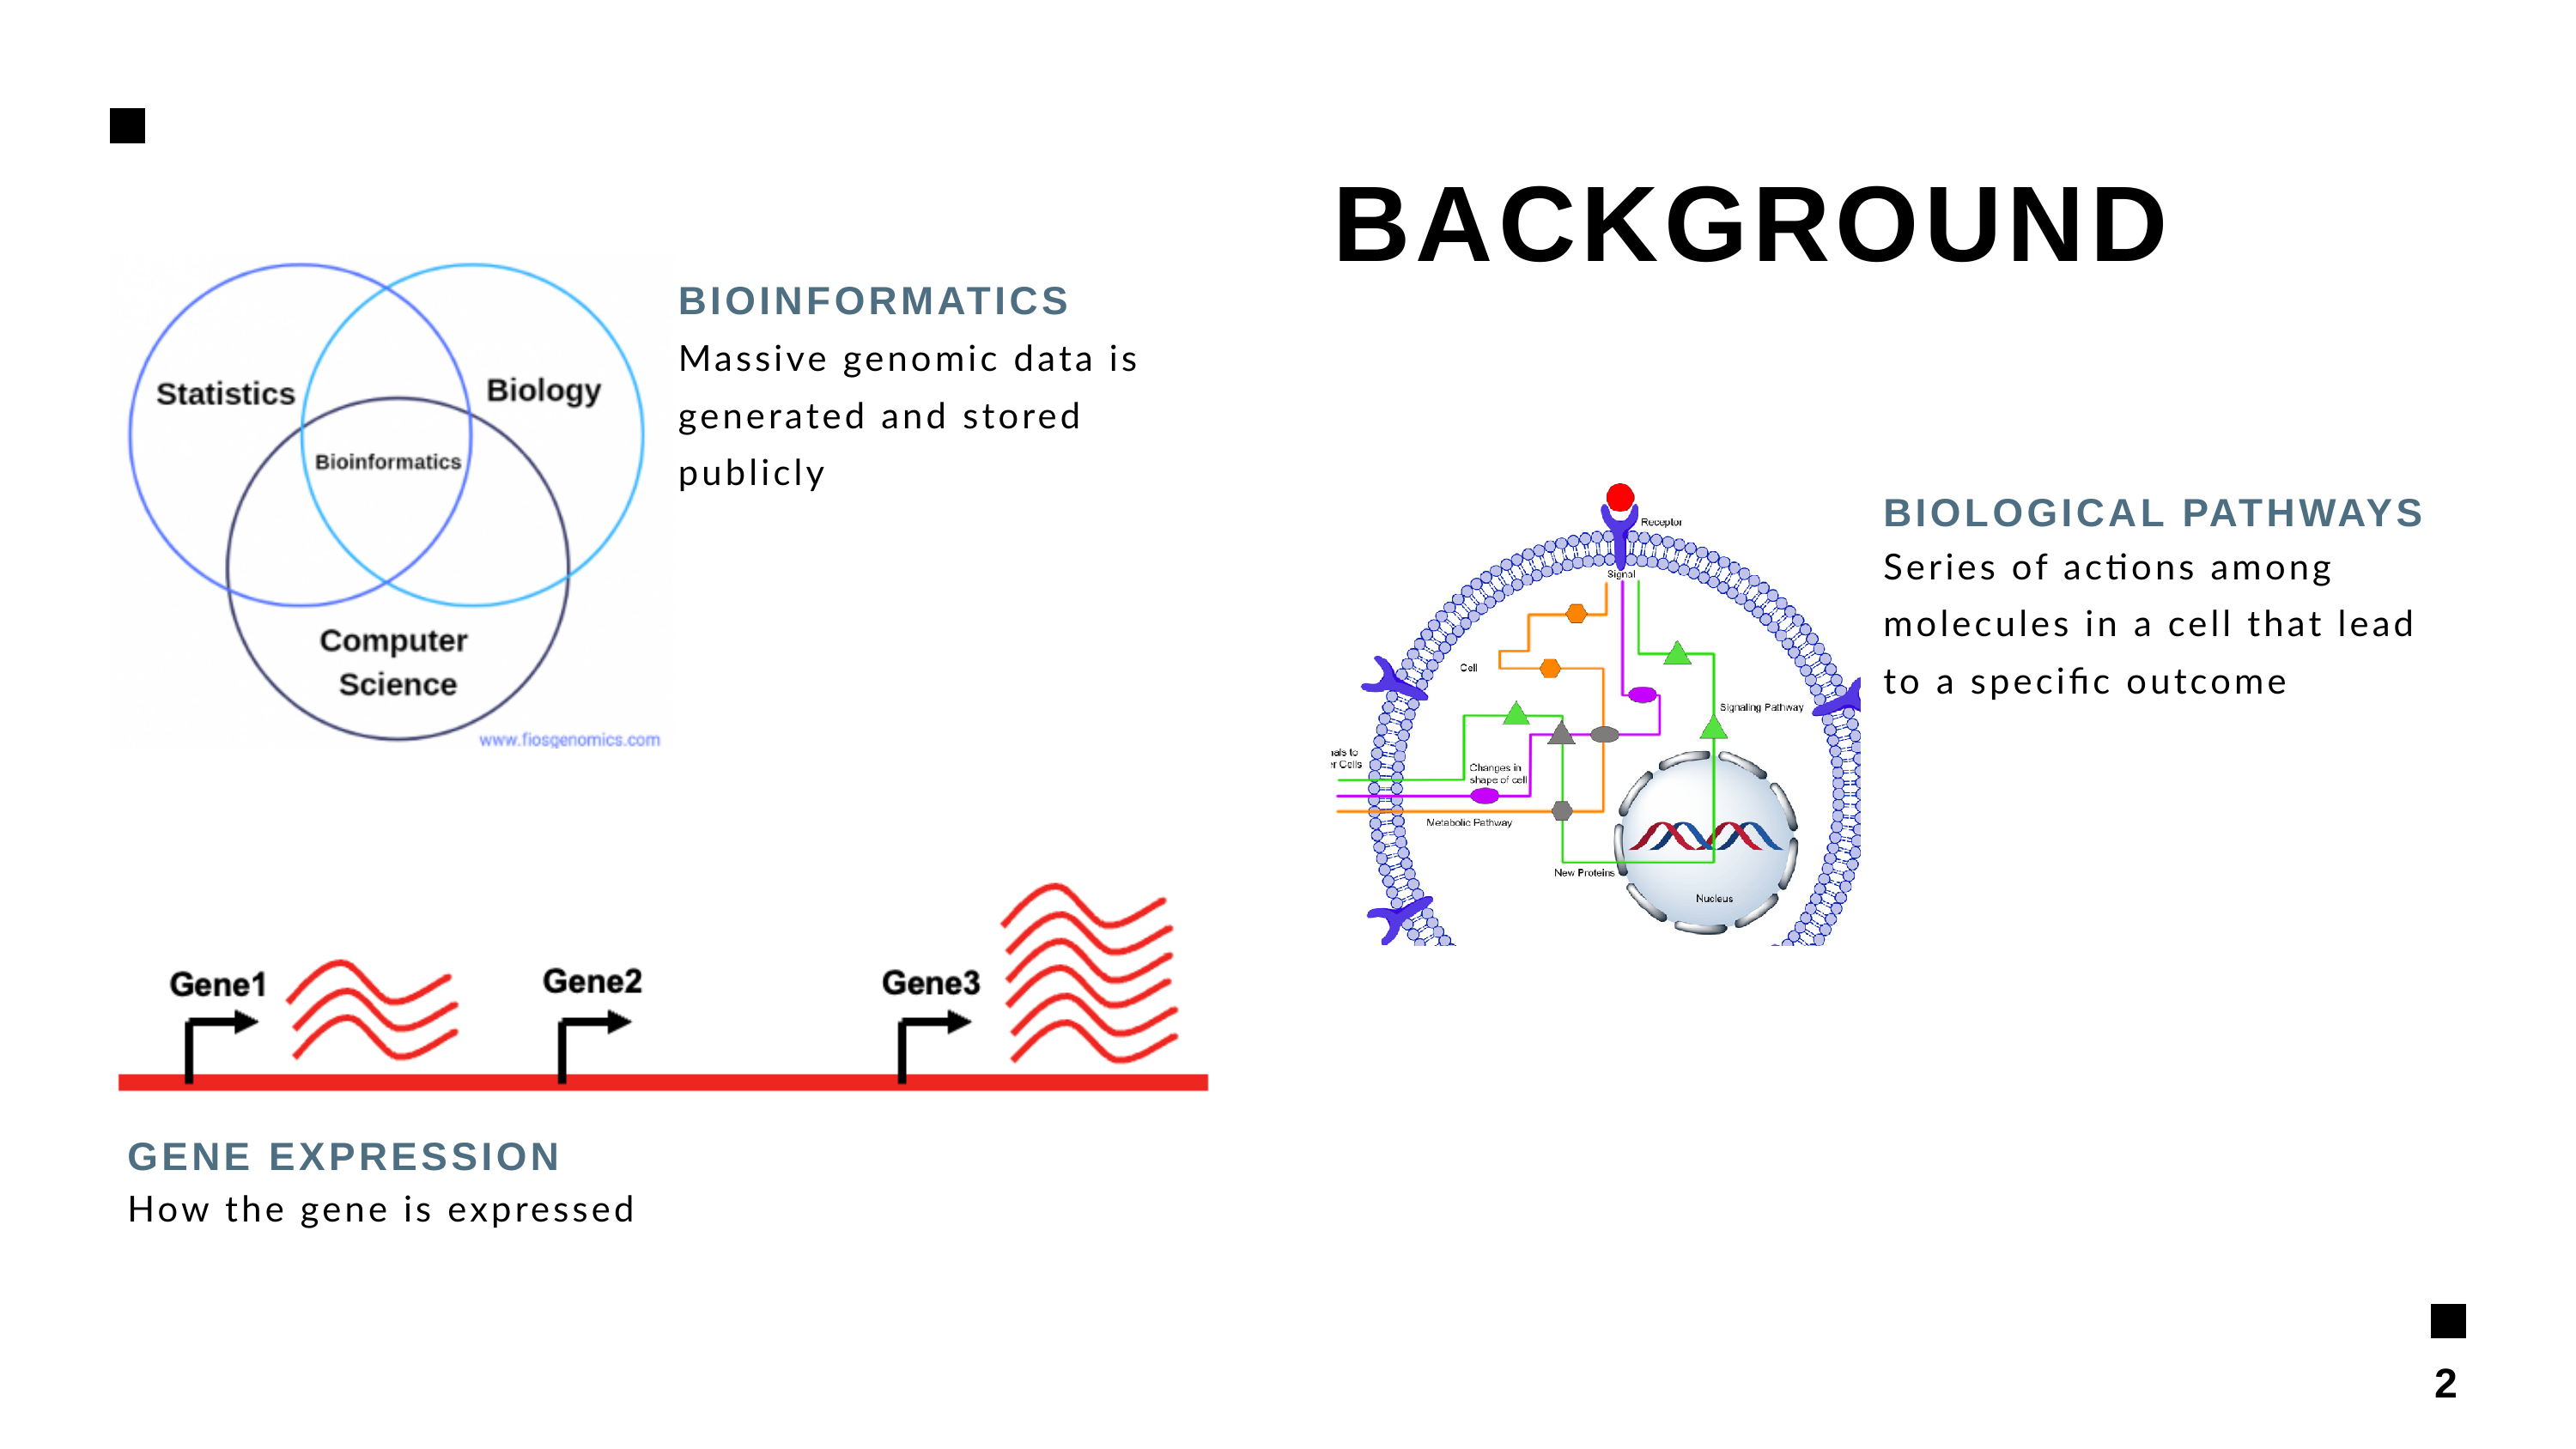

BACKGROUND

BIOINFORMATICS
Massive genomic data is generated and stored publicly

BIOLOGICAL PATHWAYS

Series of actions among molecules in a cell that lead to a specific outcome

GENE EXPRESSION

How the gene is expressed

2